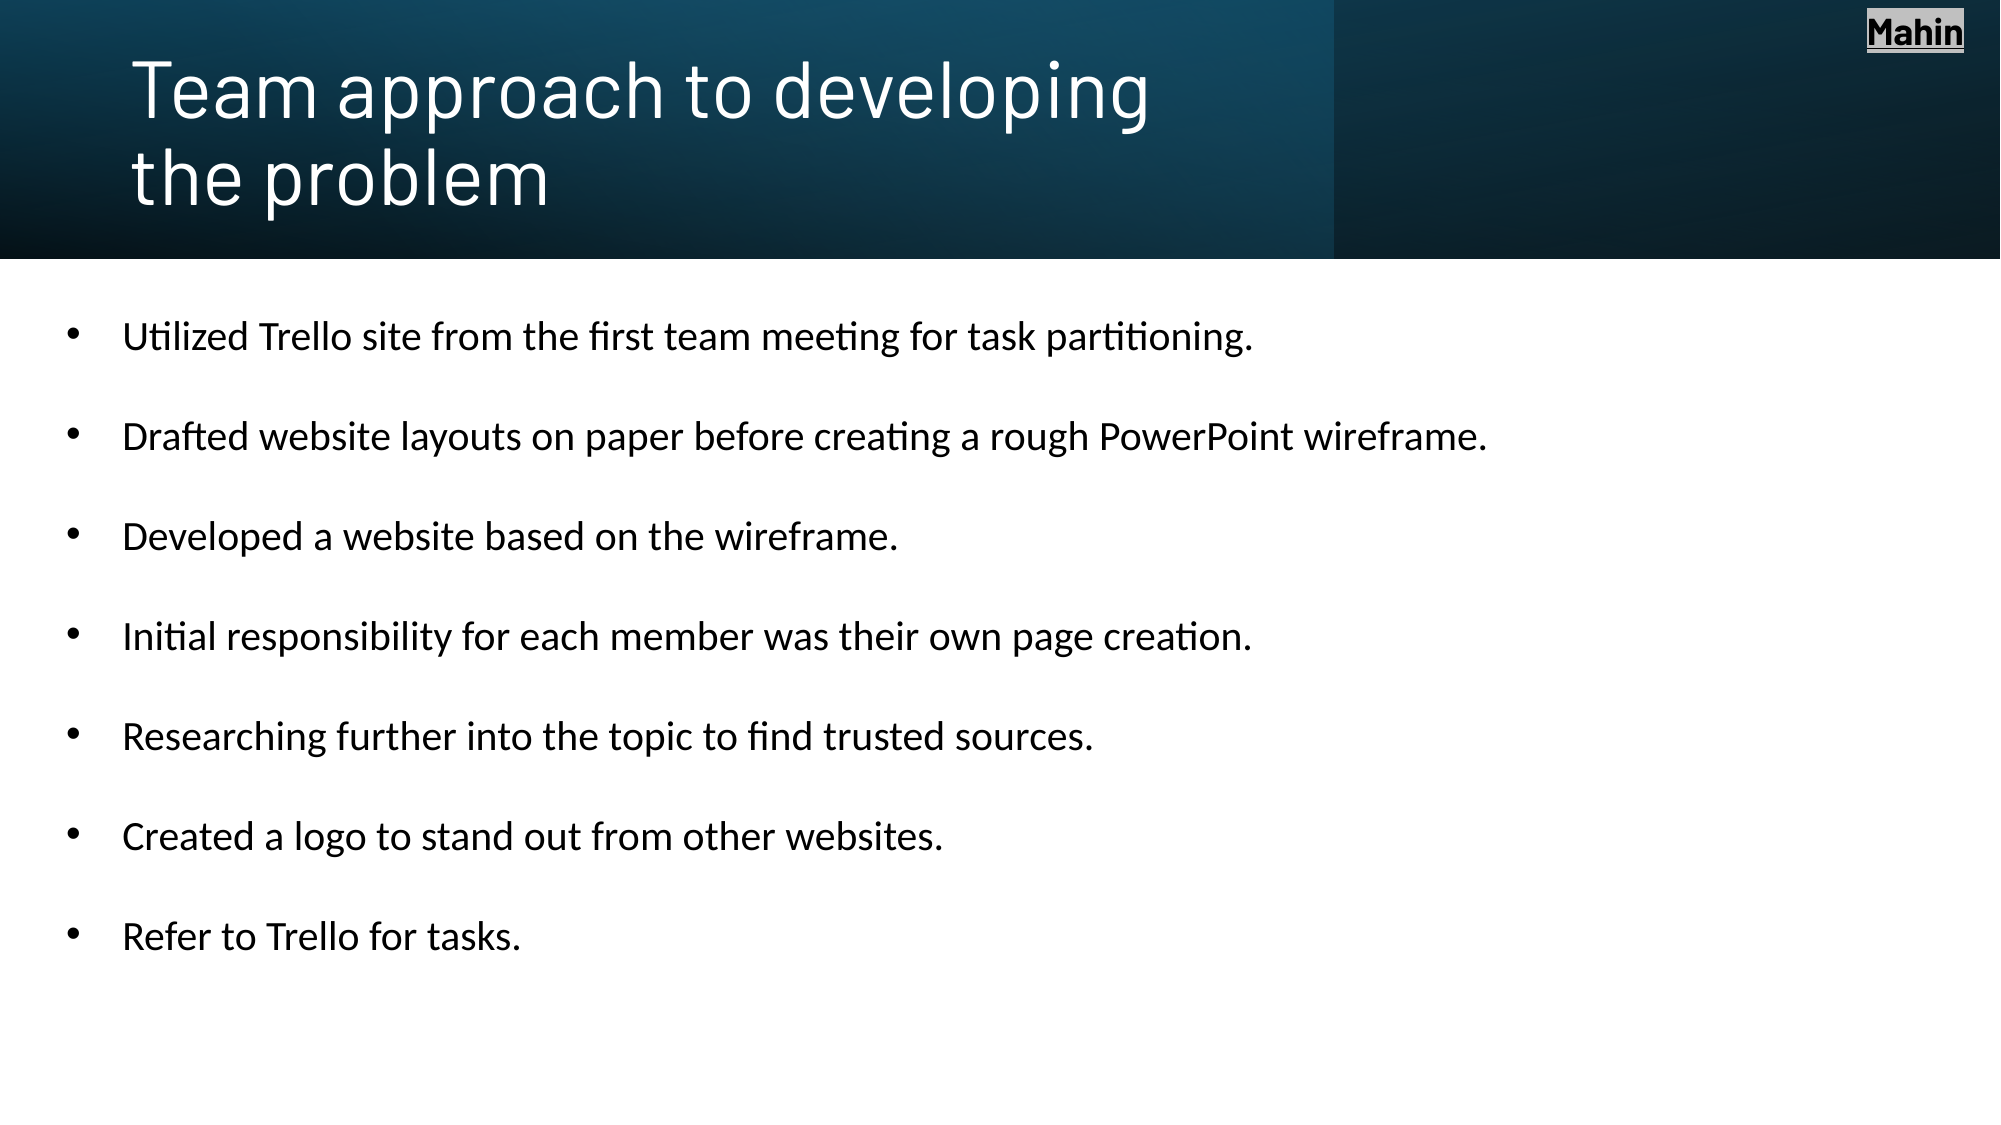

Mahin
# Team approach to developing the problem
Utilized Trello site from the first team meeting for task partitioning.

Drafted website layouts on paper before creating a rough PowerPoint wireframe.

Developed a website based on the wireframe.

Initial responsibility for each member was their own page creation.

Researching further into the topic to find trusted sources.

Created a logo to stand out from other websites.

Refer to Trello for tasks.